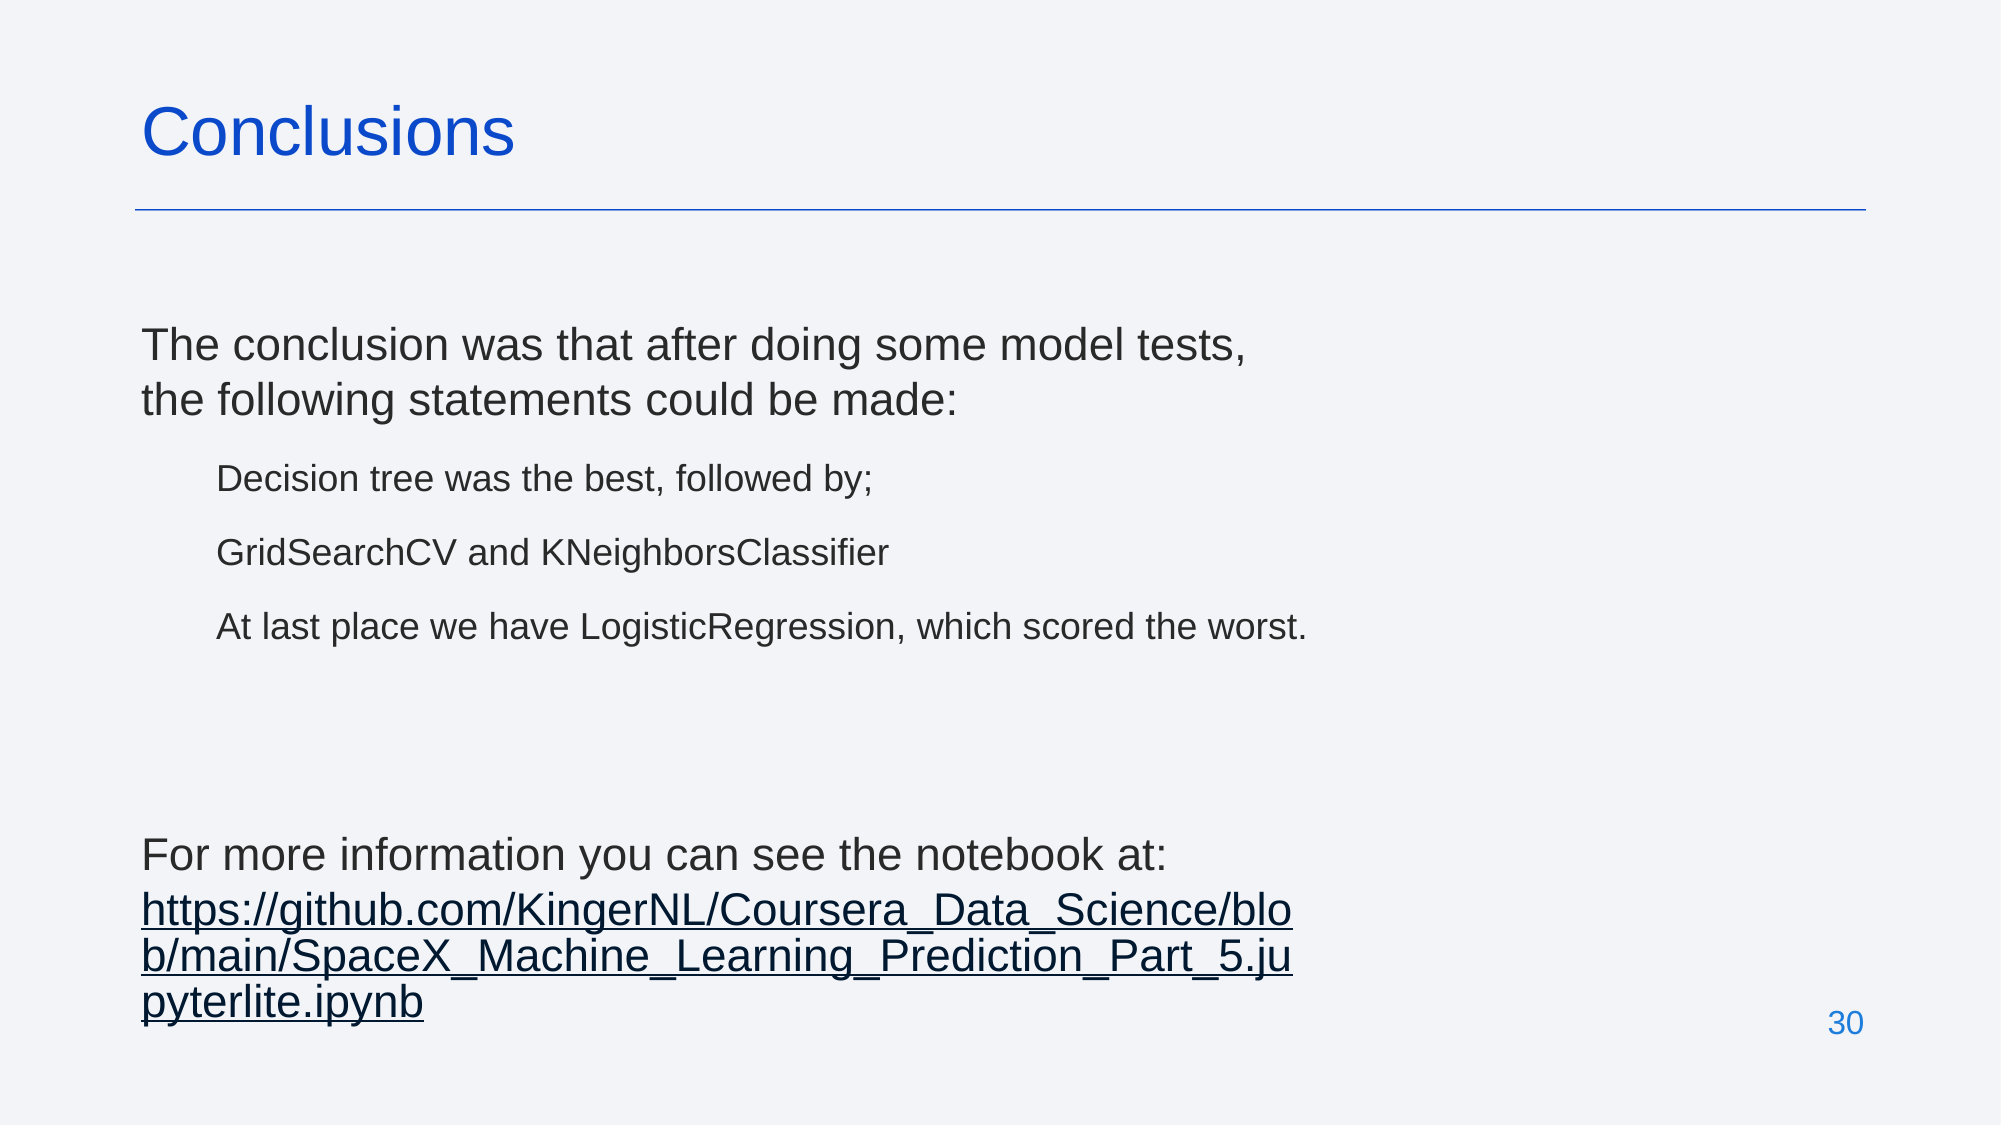

Conclusions
The conclusion was that after doing some model tests, the following statements could be made:
Decision tree was the best, followed by;
GridSearchCV and KNeighborsClassifier
At last place we have LogisticRegression, which scored the worst.

For more information you can see the notebook at:
https://github.com/KingerNL/Coursera_Data_Science/blob/main/SpaceX_Machine_Learning_Prediction_Part_5.jupyterlite.ipynb

30